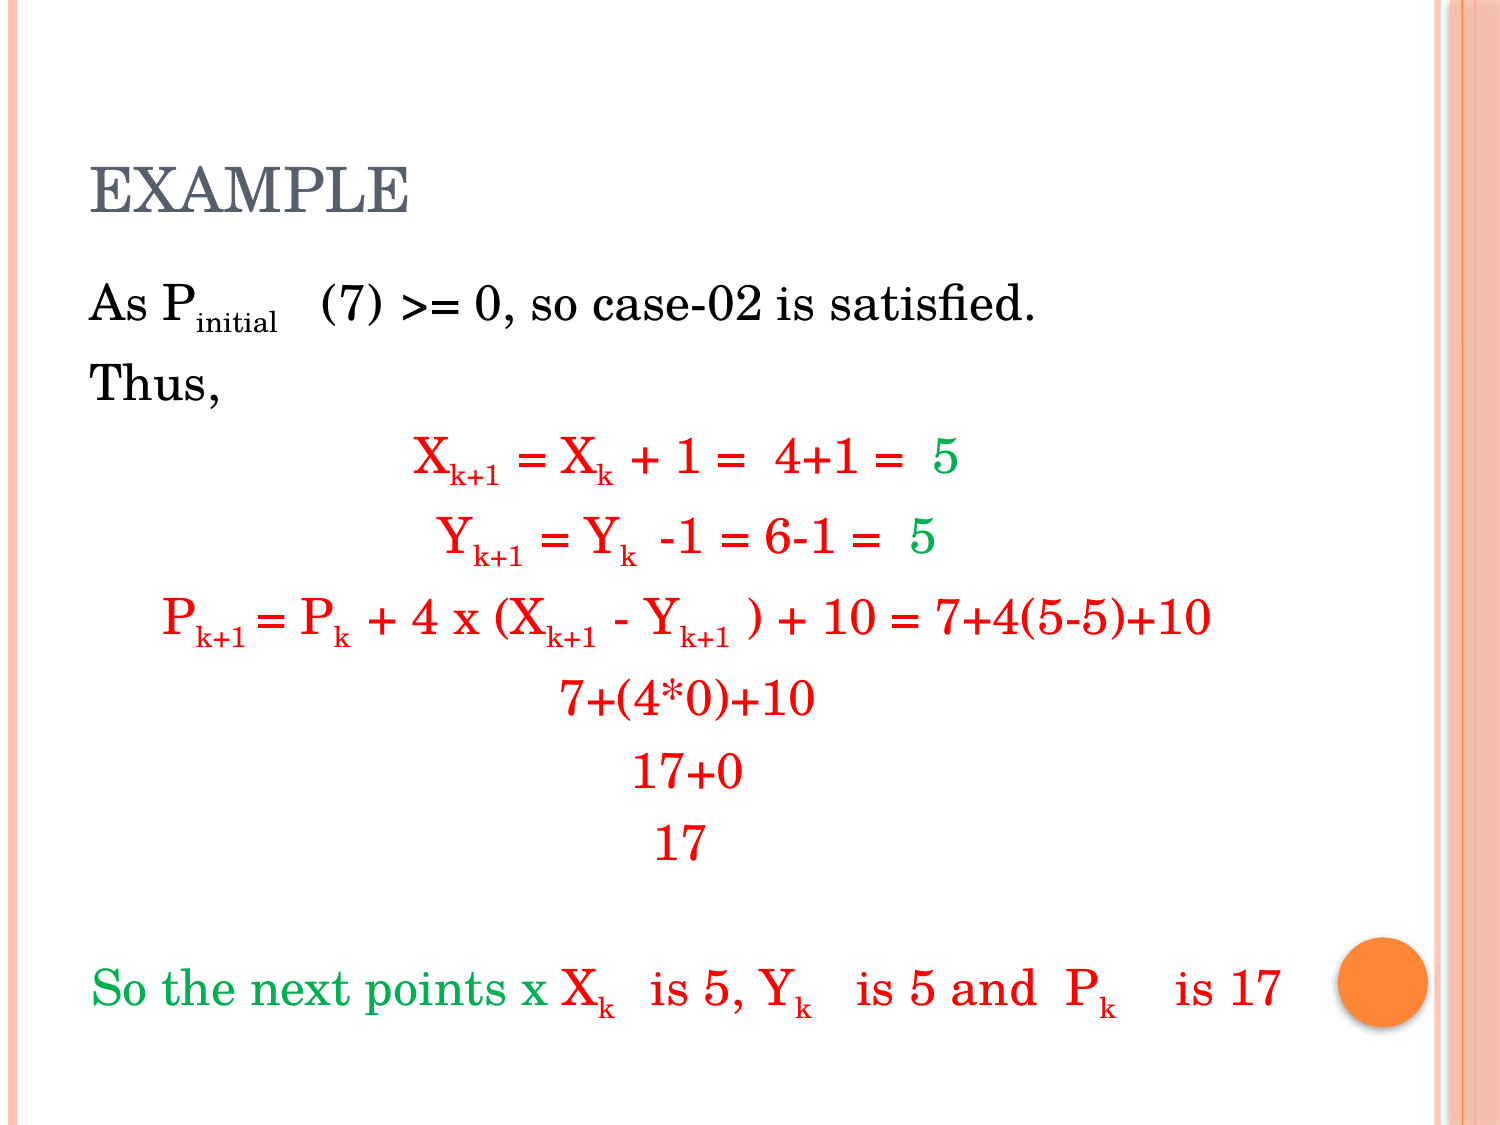

# example
As Pinitial    (7) >= 0, so case-02 is satisfied.
Thus,
Xk+1 = Xk + 1 =  4+1 =  5
Yk+1 = Yk  -1 = 6-1 =  5
Pk+1 = Pk + 4 x (Xk+1 - Yk+1  ) + 10 = 7+4(5-5)+10
7+(4*0)+10
17+0
17

So the next points x Xk   is 5, Yk    is 5 and  Pk    is 17